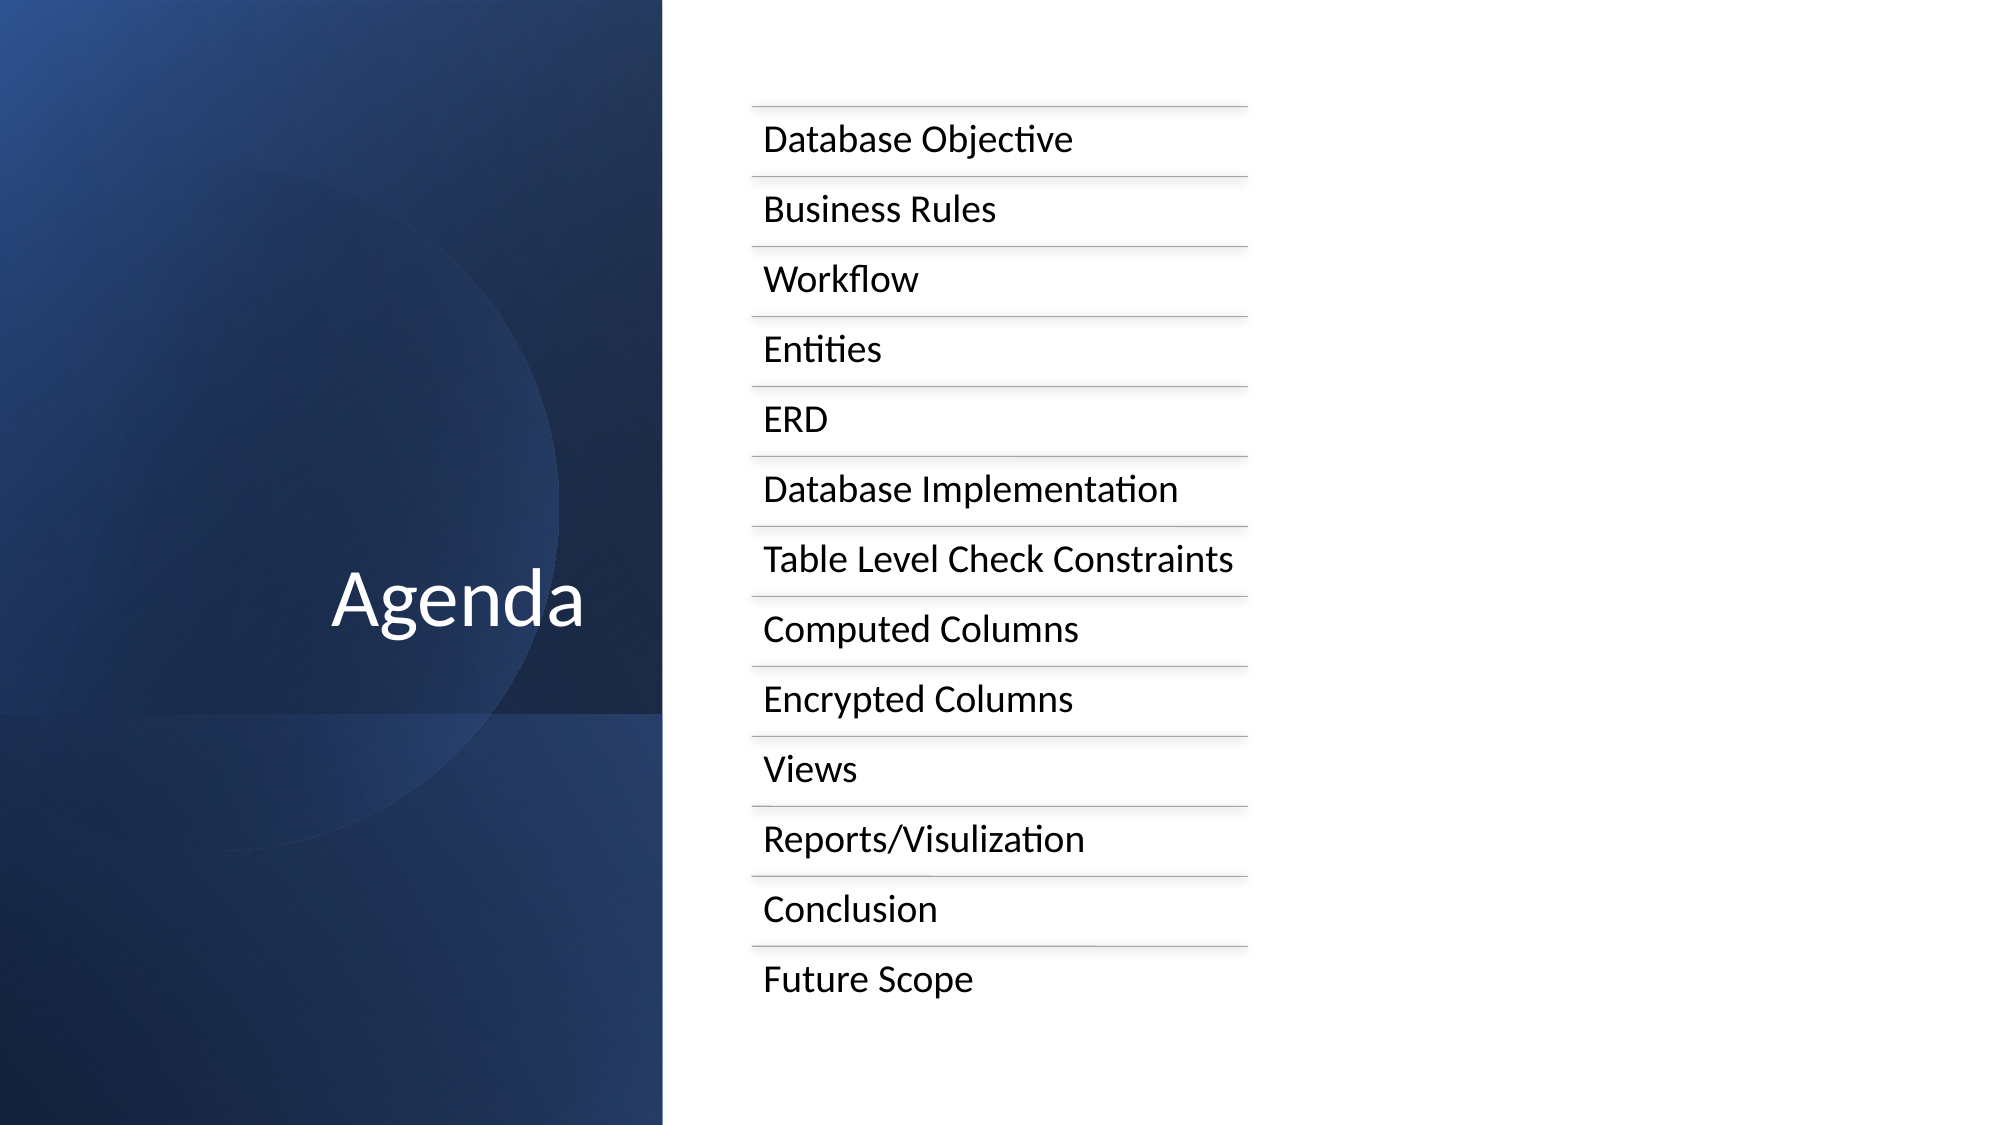

# Agenda
Database Objective
Business Rules
Workflow
Entities
ERD
Database Implementation
Table Level Check Constraints
Computed Columns
Encrypted Columns
Views
Reports/Visulization
Conclusion
Future Scope